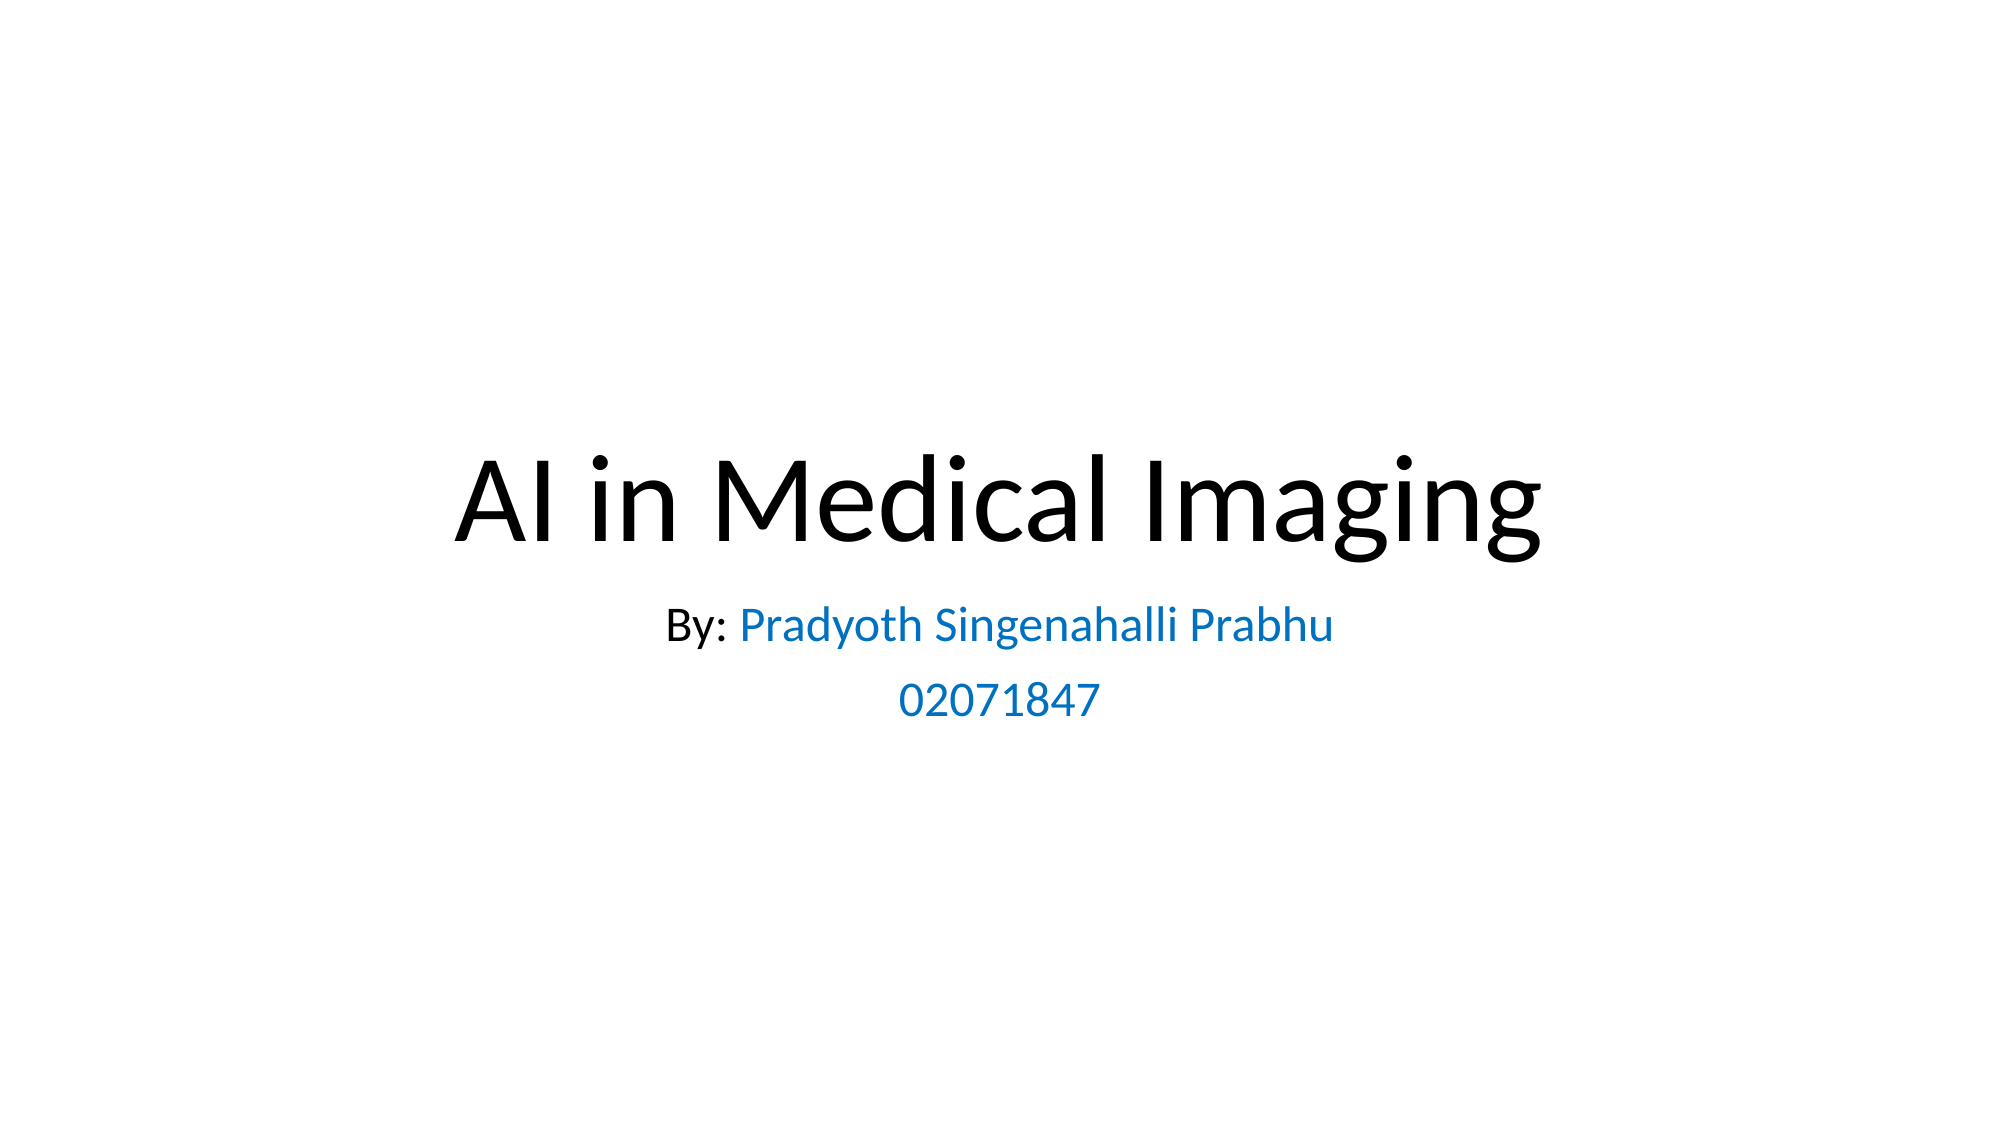

# AI in Medical Imaging
By: Pradyoth Singenahalli Prabhu
02071847